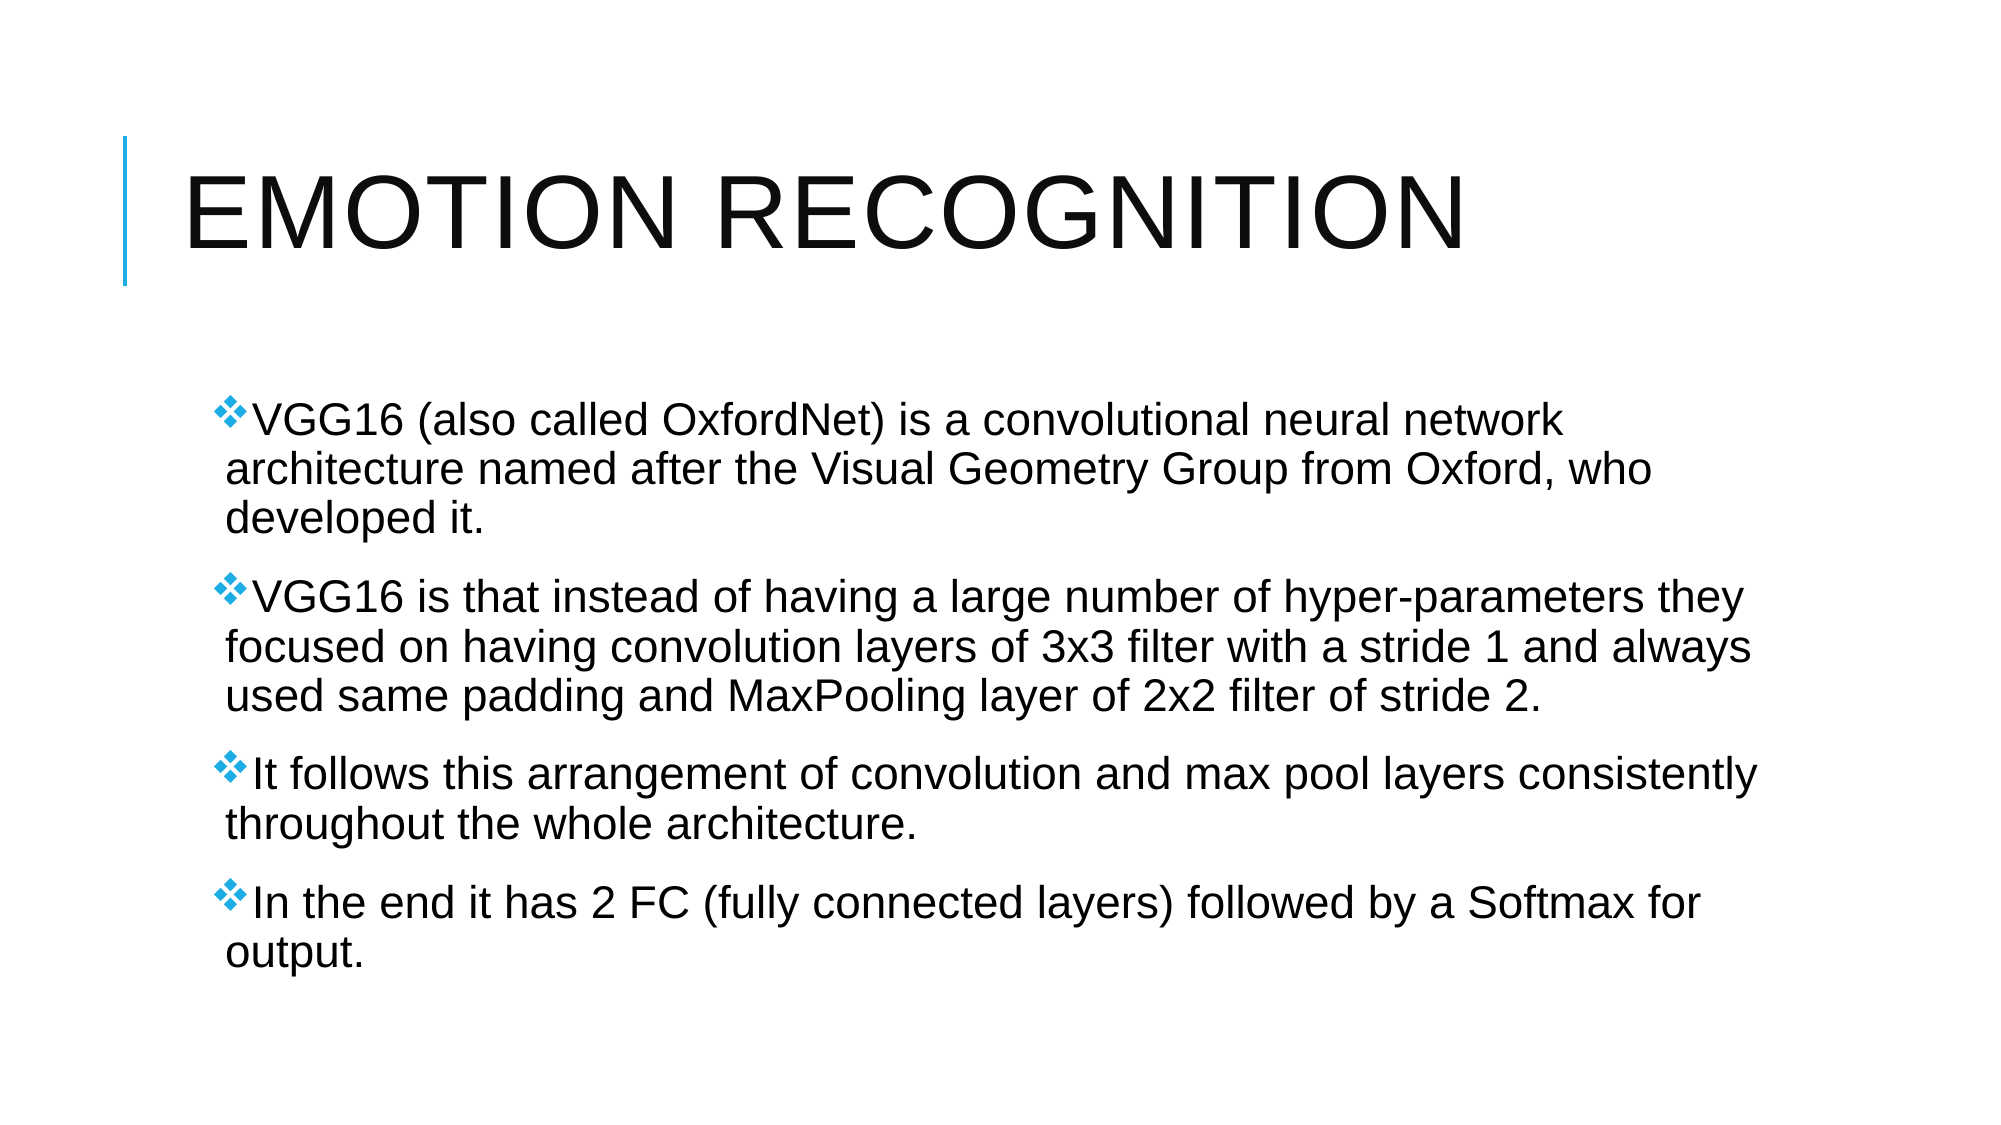

# Emotion recognition
VGG16 (also called OxfordNet) is a convolutional neural network architecture named after the Visual Geometry Group from Oxford, who developed it.
VGG16 is that instead of having a large number of hyper-parameters they focused on having convolution layers of 3x3 filter with a stride 1 and always used same padding and MaxPooling layer of 2x2 filter of stride 2.
It follows this arrangement of convolution and max pool layers consistently throughout the whole architecture.
In the end it has 2 FC (fully connected layers) followed by a Softmax for output.